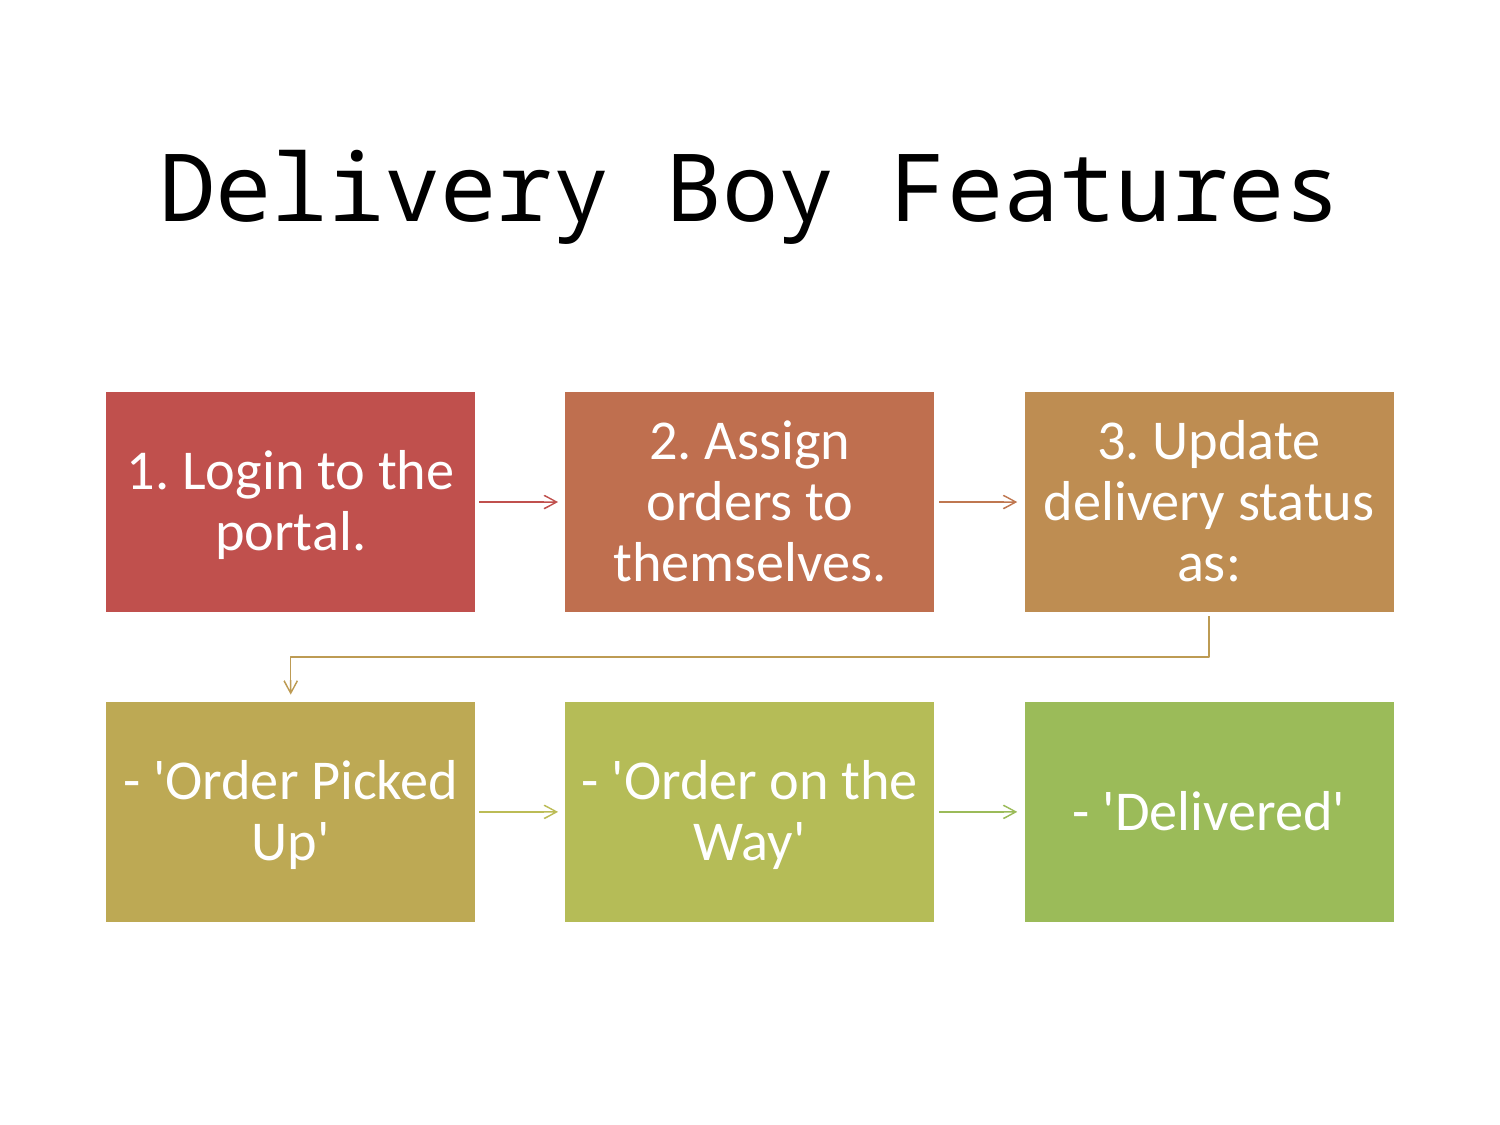

# Delivery Boy Features

1. Login to the portal.

2. Assign orders to themselves.

3. Update delivery status as:

- 'Order Picked Up'

- 'Order on the Way'
- 'Delivered'